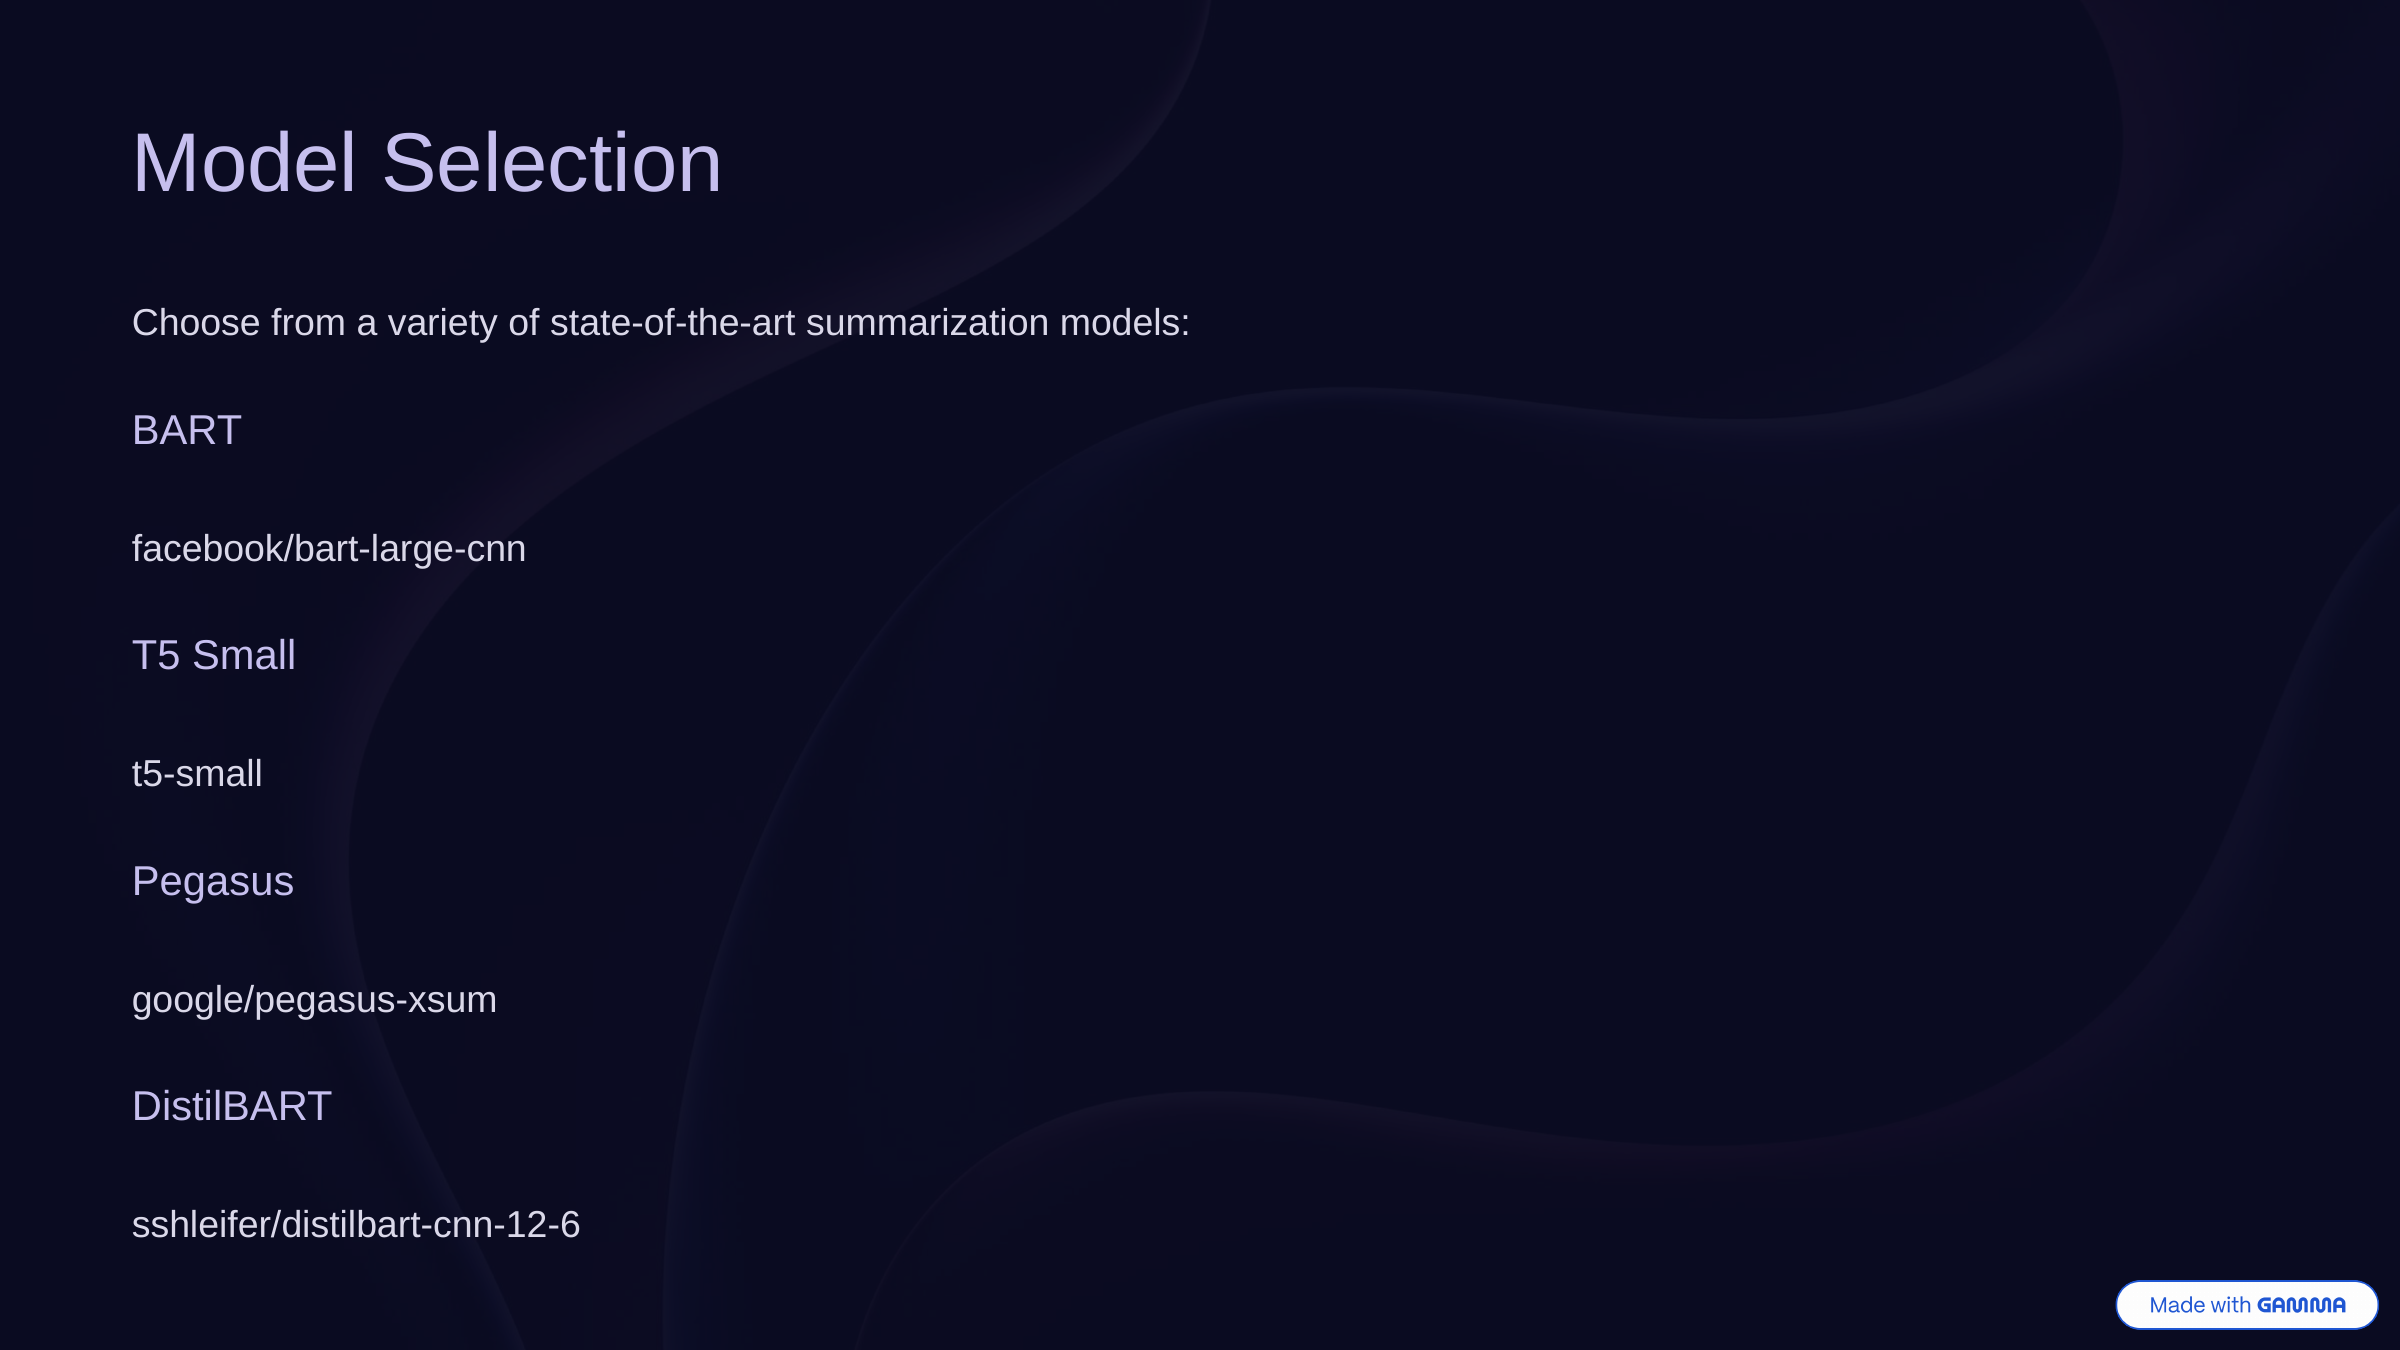

Model Selection
Choose from a variety of state-of-the-art summarization models:
BART
facebook/bart-large-cnn
T5 Small
t5-small
Pegasus
google/pegasus-xsum
DistilBART
sshleifer/distilbart-cnn-12-6